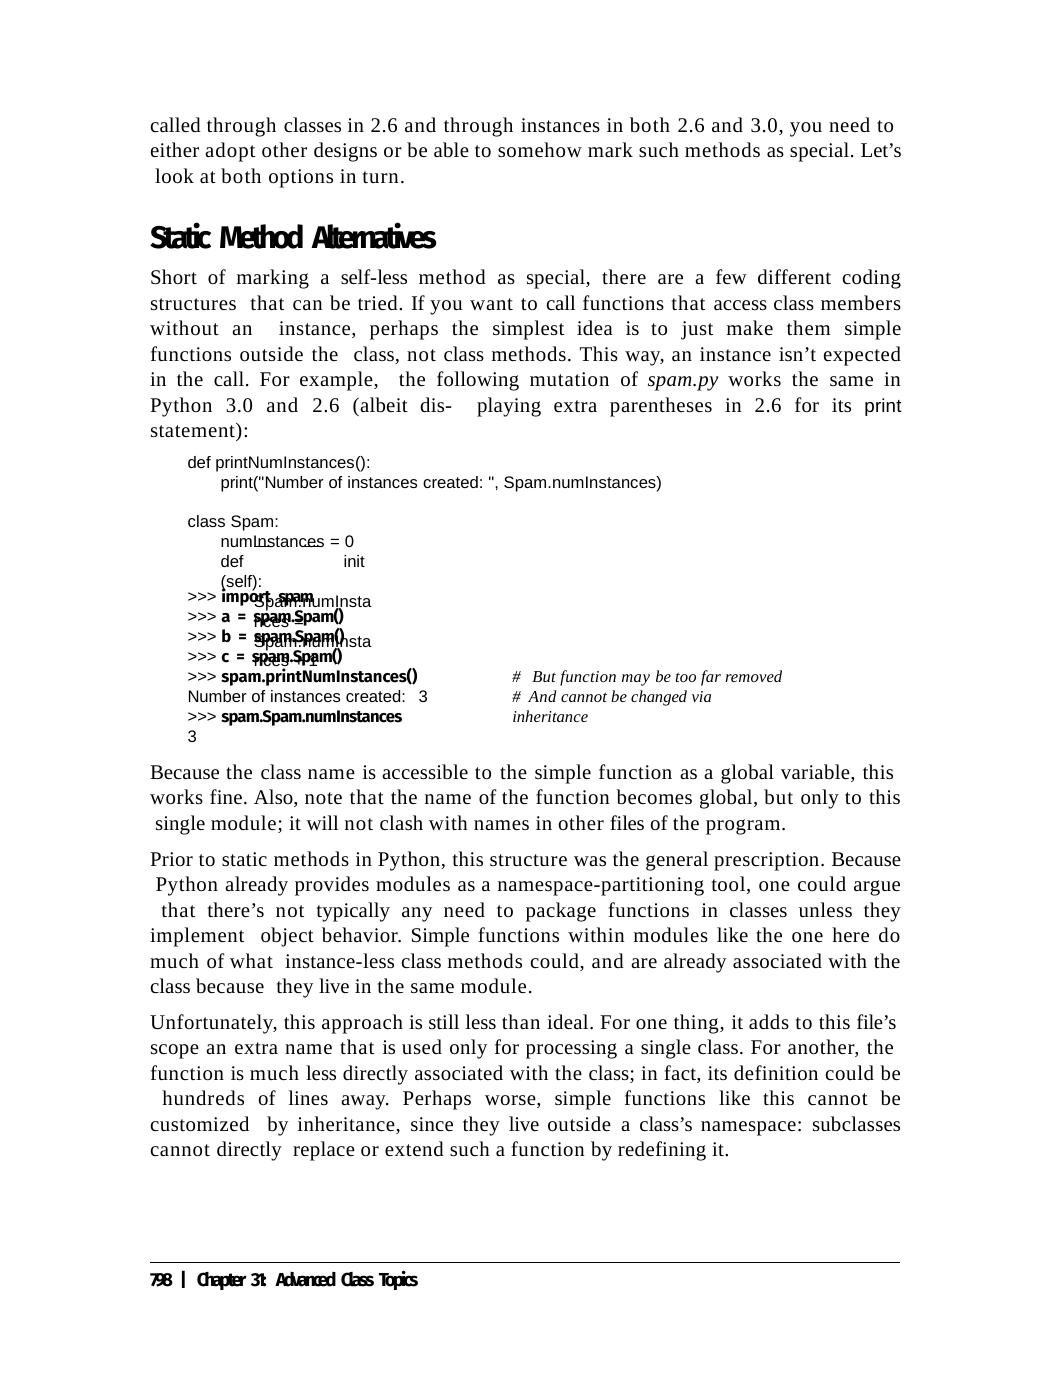

called through classes in 2.6 and through instances in both 2.6 and 3.0, you need to  either adopt other designs or be able to somehow mark such methods as special. Let’s  look at both options in turn.

Static Method Alternatives
Short of marking a self-less method as special, there are a few different coding structures  that can be tried. If you want to call functions that access class members without an  instance, perhaps the simplest idea is to just make them simple functions outside the  class, not class methods. This way, an instance isn’t expected in the call. For example,  the following mutation of spam.py works the same in Python 3.0 and 2.6 (albeit dis-  playing extra parentheses in 2.6 for its print statement):
def printNumInstances():
print("Number of instances created: ", Spam.numInstances)

class Spam:
numInstances = 0  def	init (self):
Spam.numInstances = Spam.numInstances + 1

>>> import spam
>>> a = spam.Spam()
>>> b = spam.Spam()
>>> c = spam.Spam()
>>> spam.printNumInstances()
Number of instances created: 3
>>> spam.Spam.numInstances
3
# But function may be too far removed  # And cannot be changed via inheritance
Because the class name is accessible to the simple function as a global variable, this  works fine. Also, note that the name of the function becomes global, but only to this  single module; it will not clash with names in other files of the program.
Prior to static methods in Python, this structure was the general prescription. Because  Python already provides modules as a namespace-partitioning tool, one could argue  that there’s not typically any need to package functions in classes unless they implement  object behavior. Simple functions within modules like the one here do much of what  instance-less class methods could, and are already associated with the class because  they live in the same module.
Unfortunately, this approach is still less than ideal. For one thing, it adds to this file’s  scope an extra name that is used only for processing a single class. For another, the  function is much less directly associated with the class; in fact, its definition could be  hundreds of lines away. Perhaps worse, simple functions like this cannot be customized  by inheritance, since they live outside a class’s namespace: subclasses cannot directly  replace or extend such a function by redefining it.

798  |  Chapter 31:  Advanced Class Topics